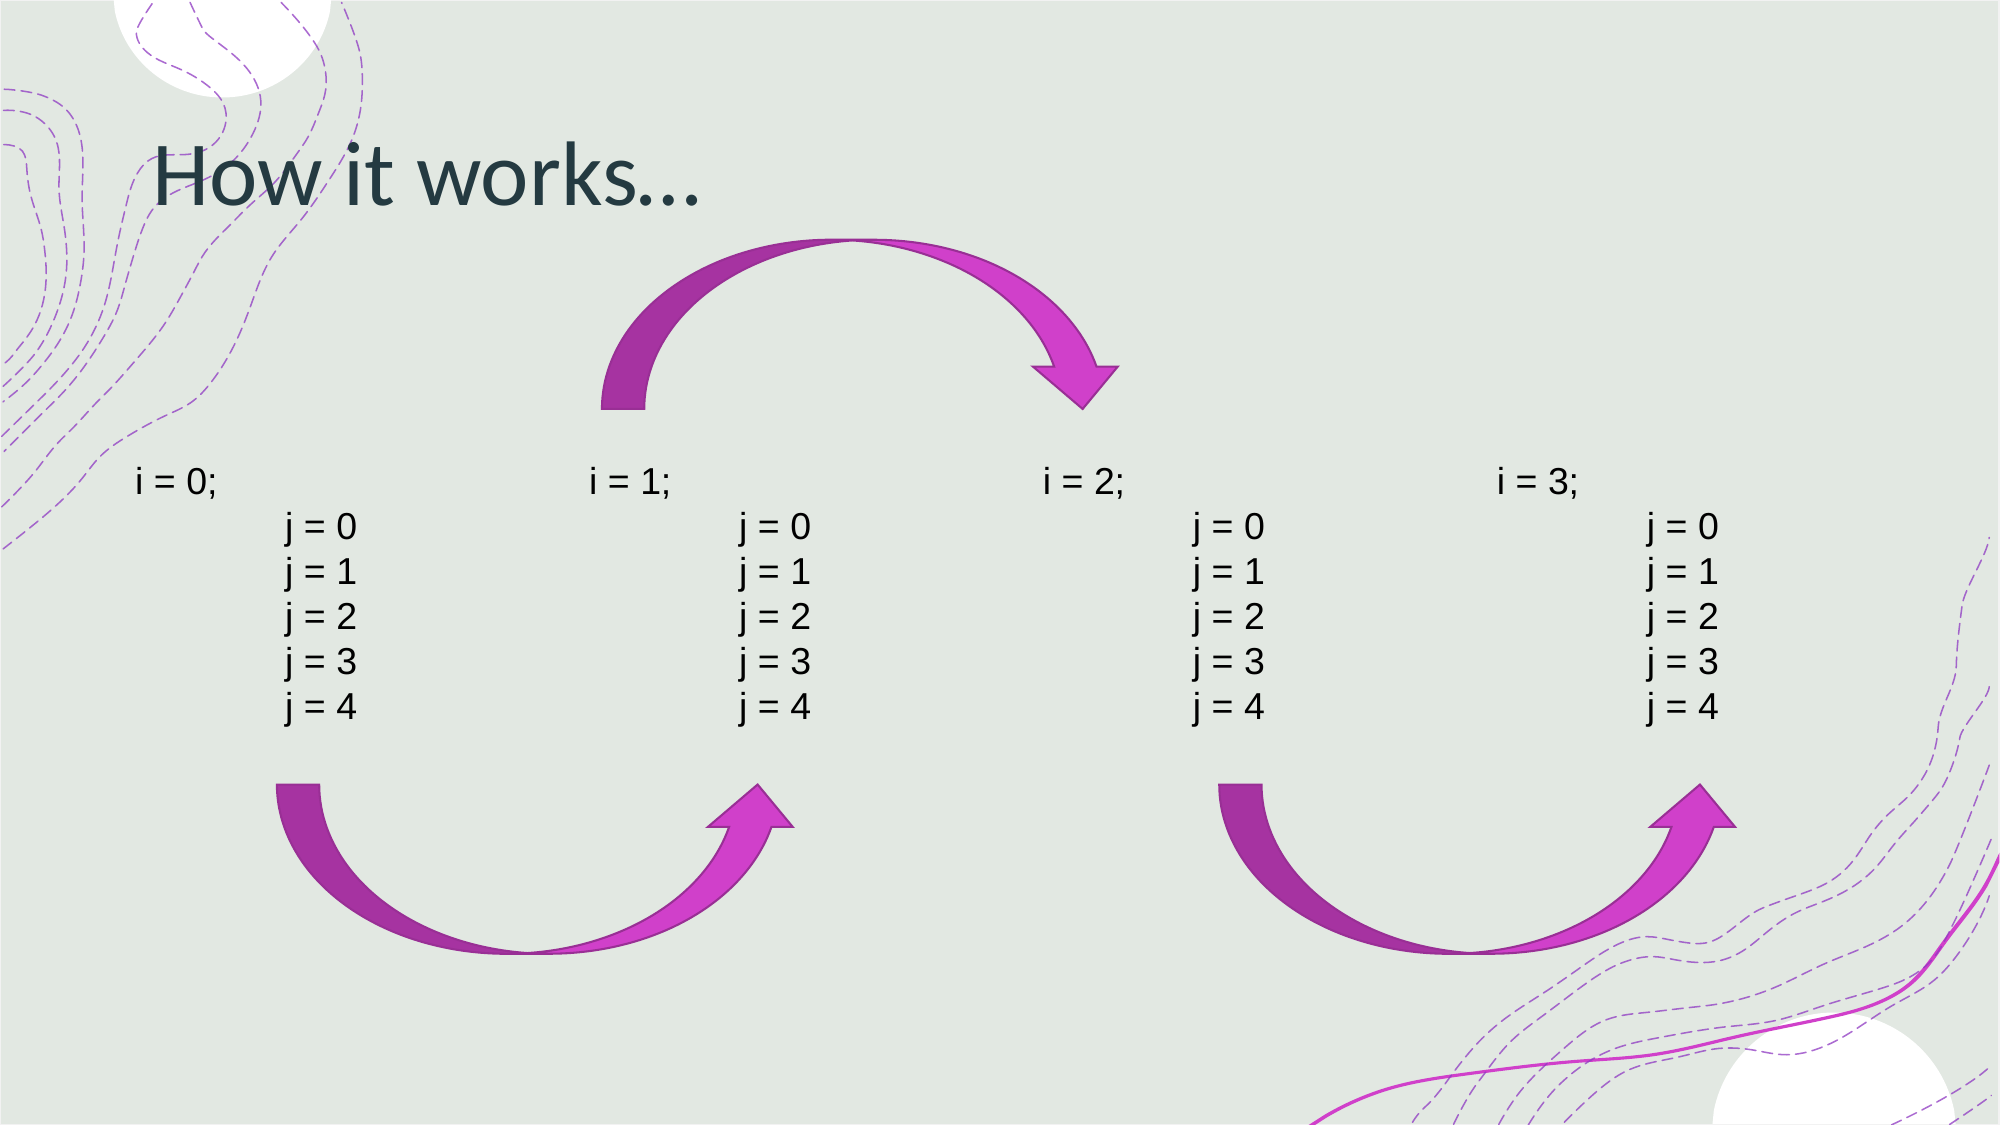

# How it works…

i = 0;
	j = 0
	j = 1
	j = 2
	j = 3
	j = 4
i = 1;
	j = 0
	j = 1
	j = 2
	j = 3
	j = 4
i = 2;
	j = 0
	j = 1
	j = 2
	j = 3
	j = 4
i = 3;
	j = 0
	j = 1
	j = 2
	j = 3
	j = 4